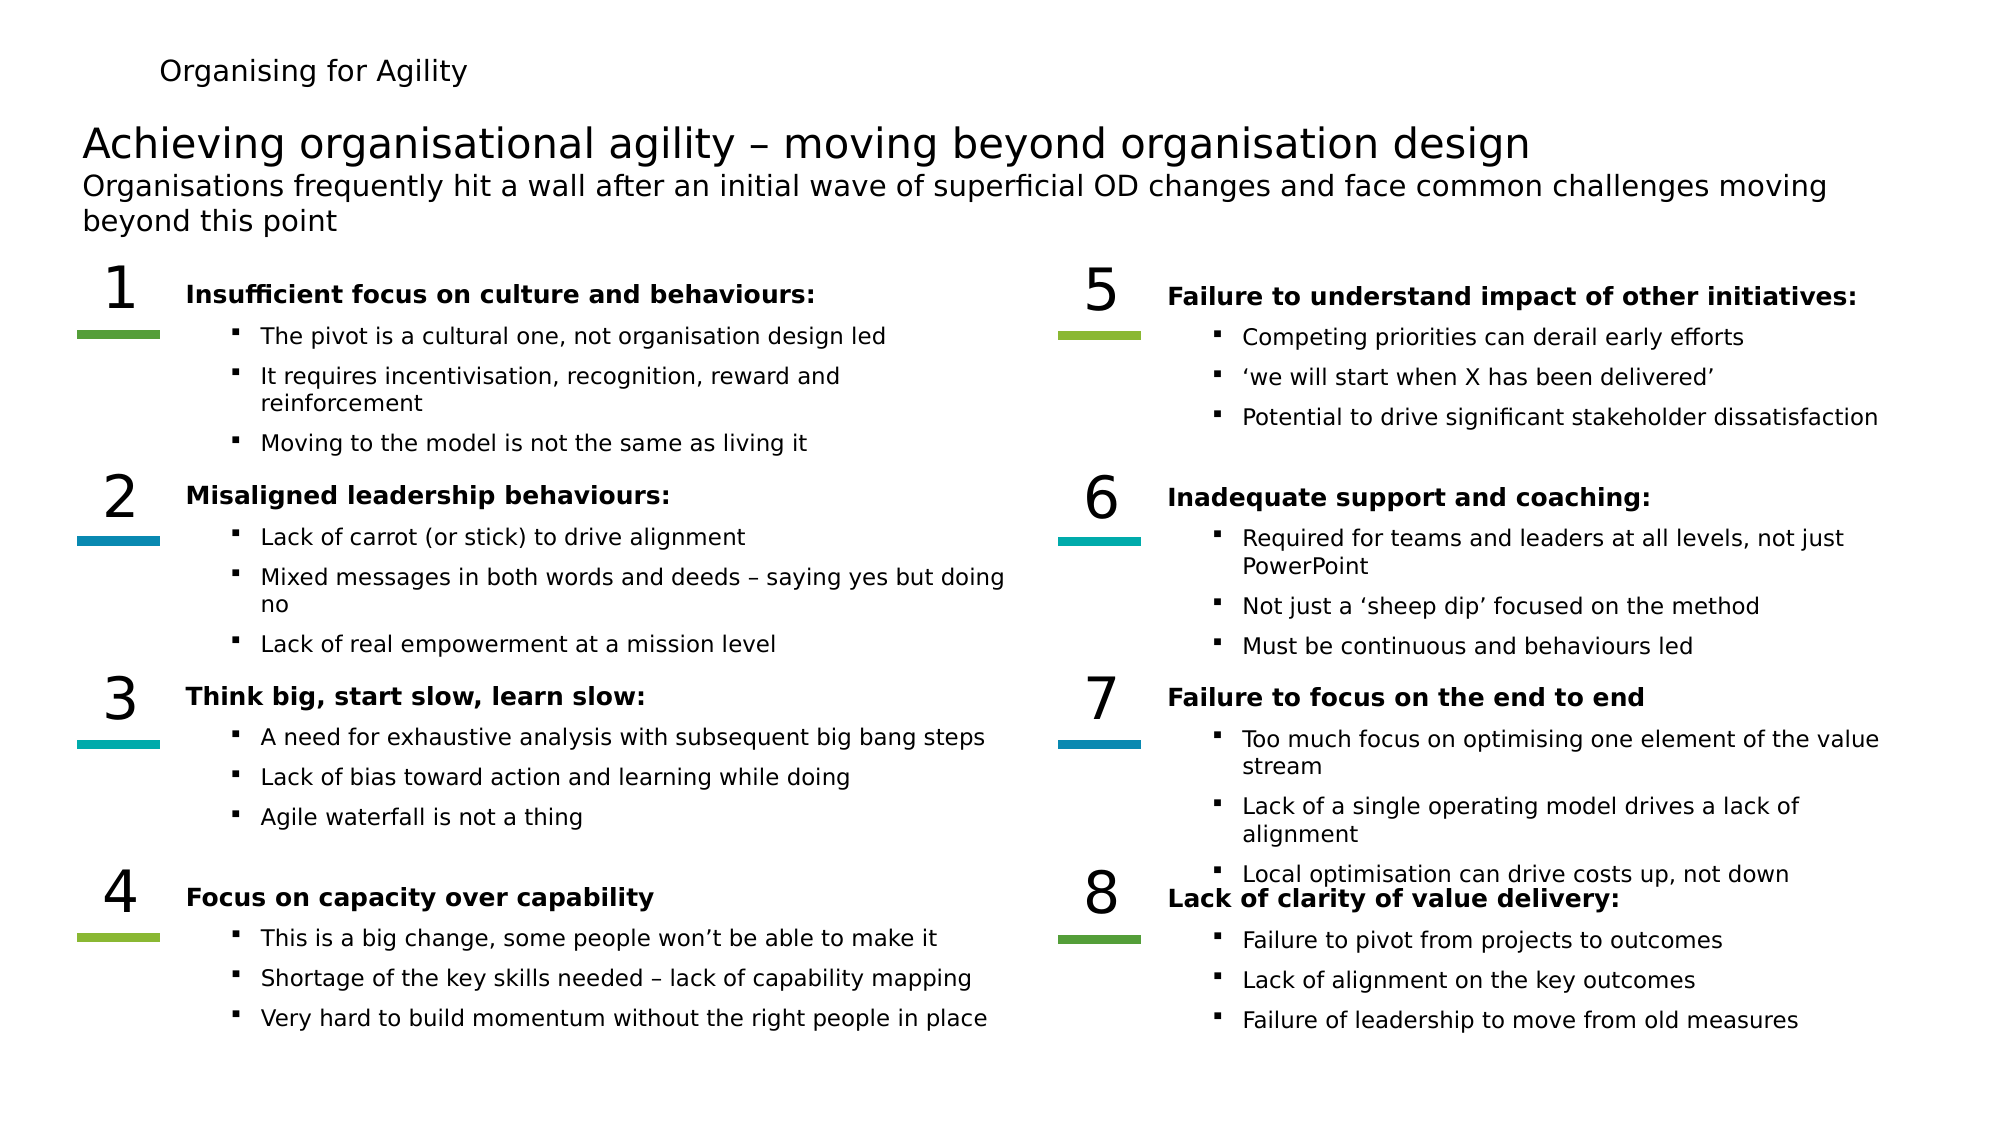

Organising for Agility
# Achieving organisational agility – moving beyond organisation design
Organisations frequently hit a wall after an initial wave of superficial OD changes and face common challenges moving beyond this point
1
5
Insufficient focus on culture and behaviours:
The pivot is a cultural one, not organisation design led
It requires incentivisation, recognition, reward and reinforcement
Moving to the model is not the same as living it
Failure to understand impact of other initiatives:
Competing priorities can derail early efforts
‘we will start when X has been delivered’
Potential to drive significant stakeholder dissatisfaction

2
6
Misaligned leadership behaviours:
Lack of carrot (or stick) to drive alignment
Mixed messages in both words and deeds – saying yes but doing no
Lack of real empowerment at a mission level
Inadequate support and coaching:
Required for teams and leaders at all levels, not just PowerPoint
Not just a ‘sheep dip’ focused on the method
Must be continuous and behaviours led
3
7
Think big, start slow, learn slow:
A need for exhaustive analysis with subsequent big bang steps
Lack of bias toward action and learning while doing
Agile waterfall is not a thing
Failure to focus on the end to end
Too much focus on optimising one element of the value stream
Lack of a single operating model drives a lack of alignment
Local optimisation can drive costs up, not down

4
8
Focus on capacity over capability
This is a big change, some people won’t be able to make it
Shortage of the key skills needed – lack of capability mapping
Very hard to build momentum without the right people in place
Lack of clarity of value delivery:
Failure to pivot from projects to outcomes
Lack of alignment on the key outcomes
Failure of leadership to move from old measures